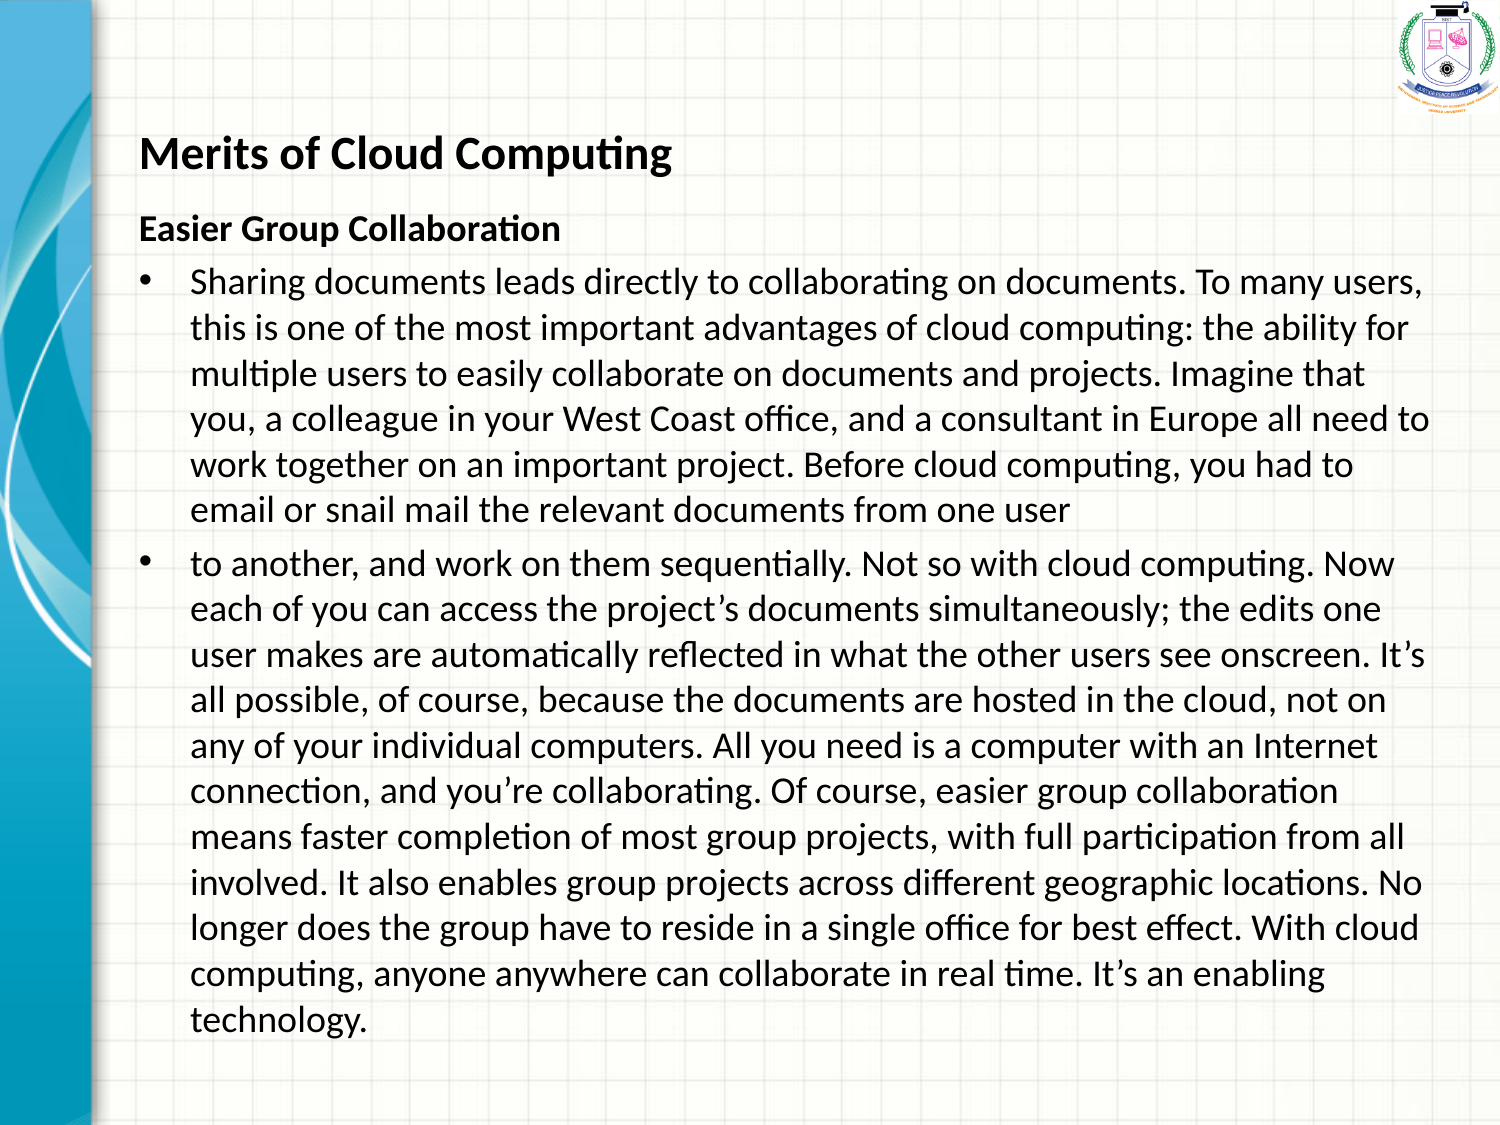

# Merits of Cloud Computing
Easier Group Collaboration
Sharing documents leads directly to collaborating on documents. To many users, this is one of the most important advantages of cloud computing: the ability for multiple users to easily collaborate on documents and projects. Imagine that you, a colleague in your West Coast office, and a consultant in Europe all need to work together on an important project. Before cloud computing, you had to email or snail mail the relevant documents from one user
to another, and work on them sequentially. Not so with cloud computing. Now each of you can access the project’s documents simultaneously; the edits one user makes are automatically reflected in what the other users see onscreen. It’s all possible, of course, because the documents are hosted in the cloud, not on any of your individual computers. All you need is a computer with an Internet connection, and you’re collaborating. Of course, easier group collaboration means faster completion of most group projects, with full participation from all involved. It also enables group projects across different geographic locations. No longer does the group have to reside in a single office for best effect. With cloud computing, anyone anywhere can collaborate in real time. It’s an enabling technology.